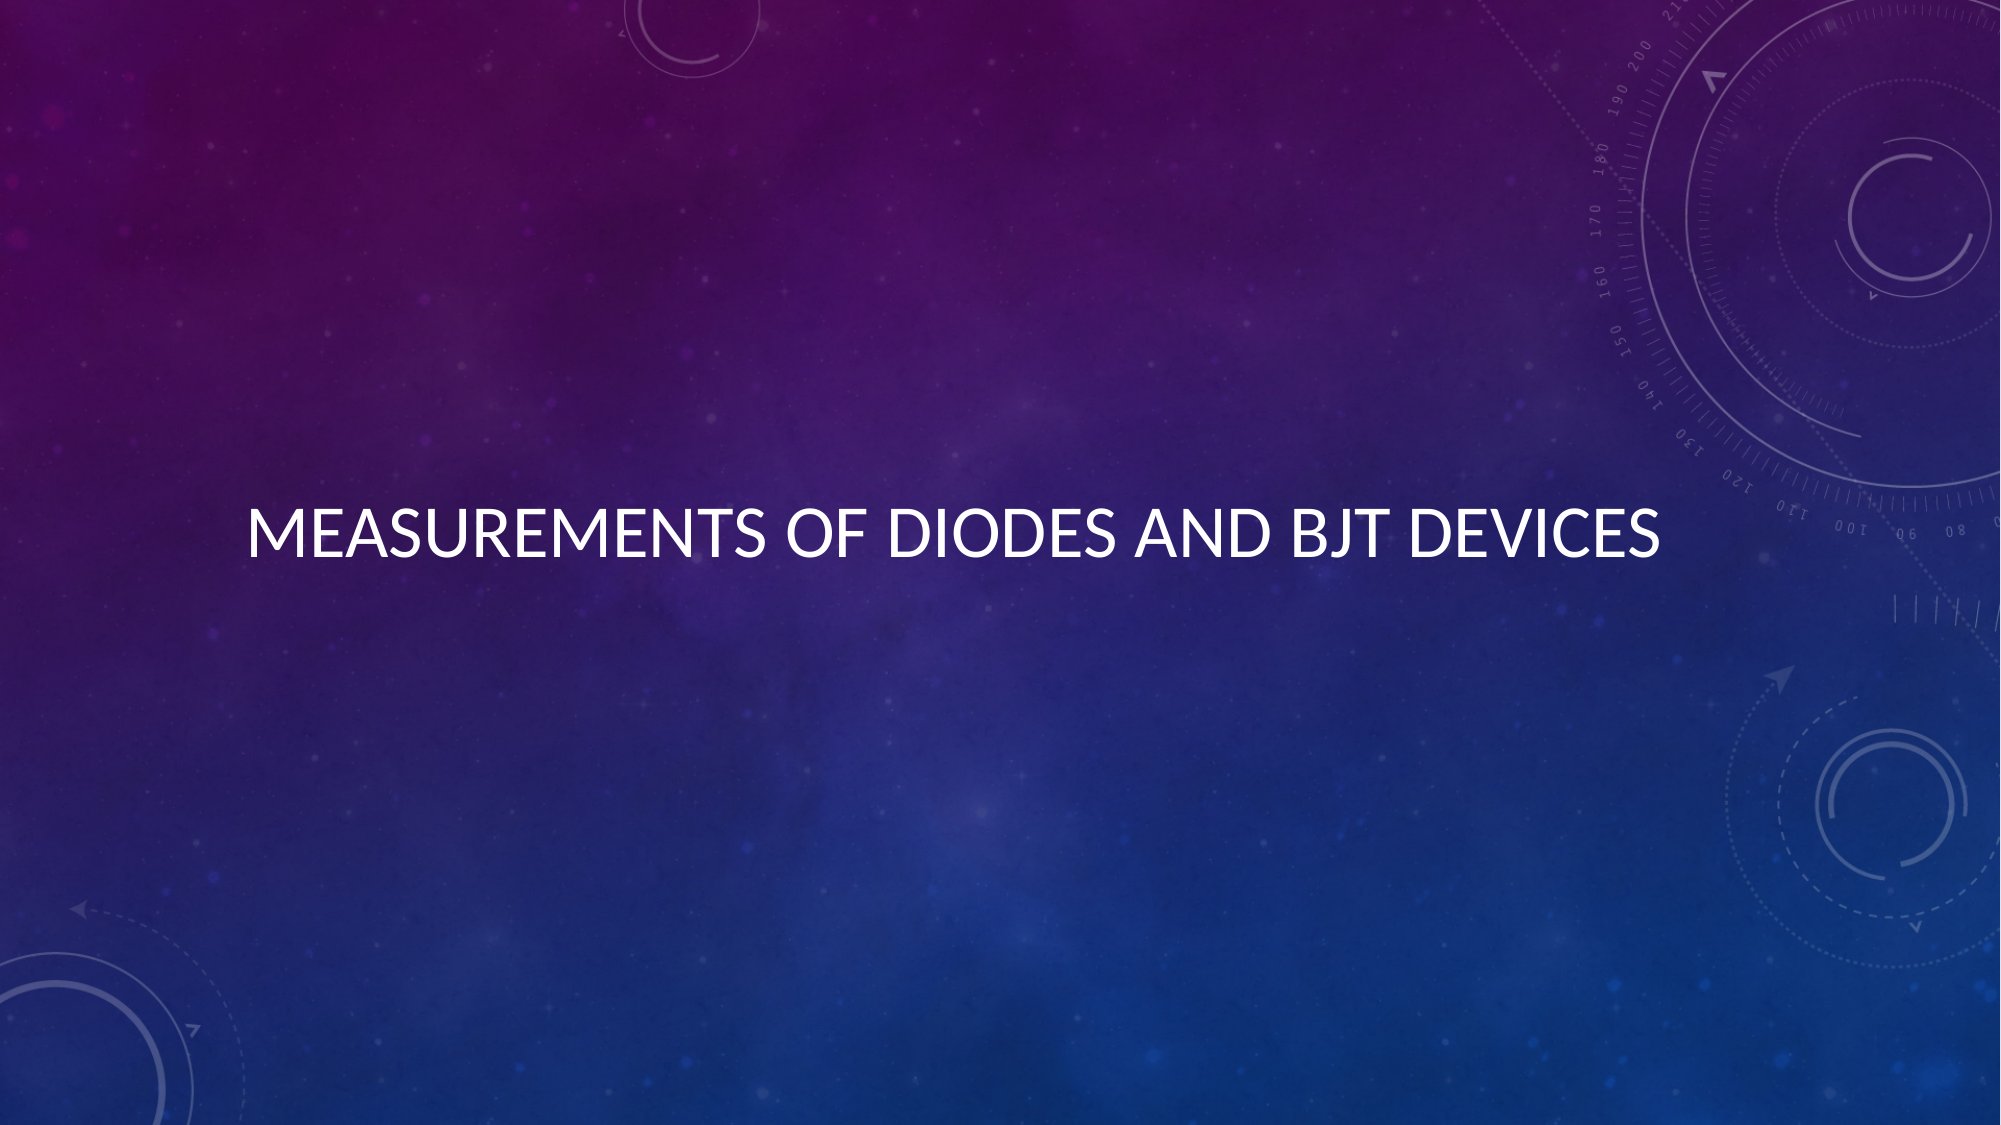

# Measurements of diodes and BJT devices